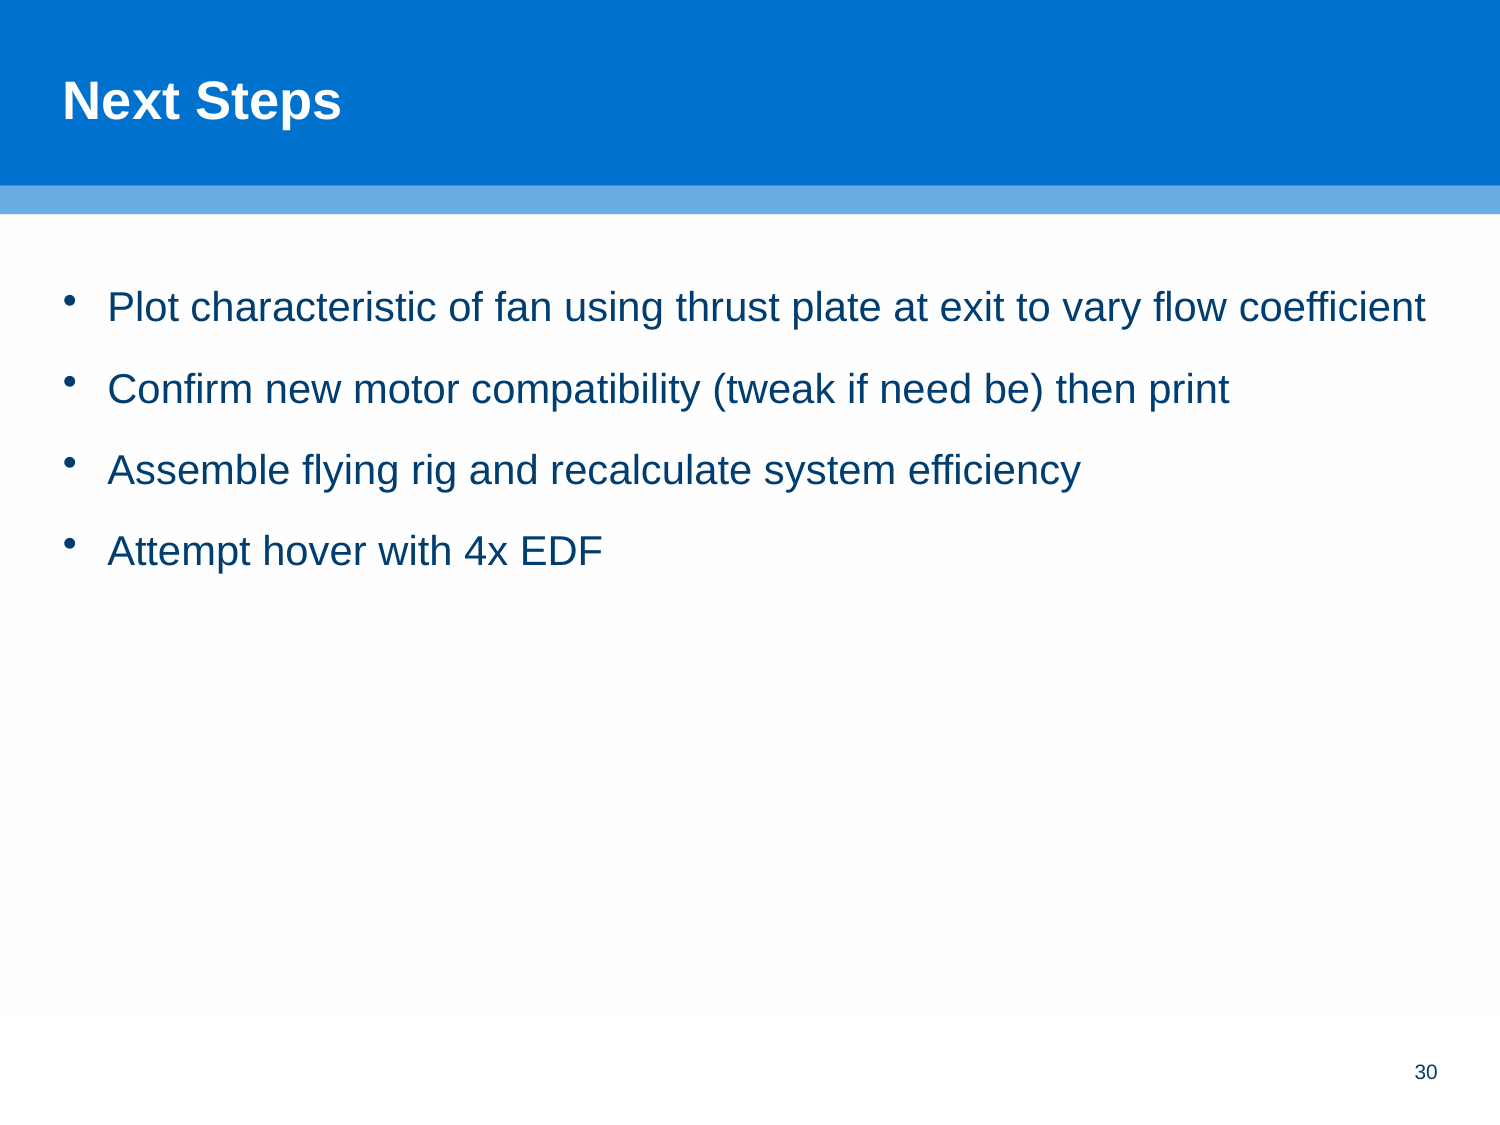

# Next Steps
Plot characteristic of fan using thrust plate at exit to vary flow coefficient
Confirm new motor compatibility (tweak if need be) then print
Assemble flying rig and recalculate system efficiency
Attempt hover with 4x EDF

30